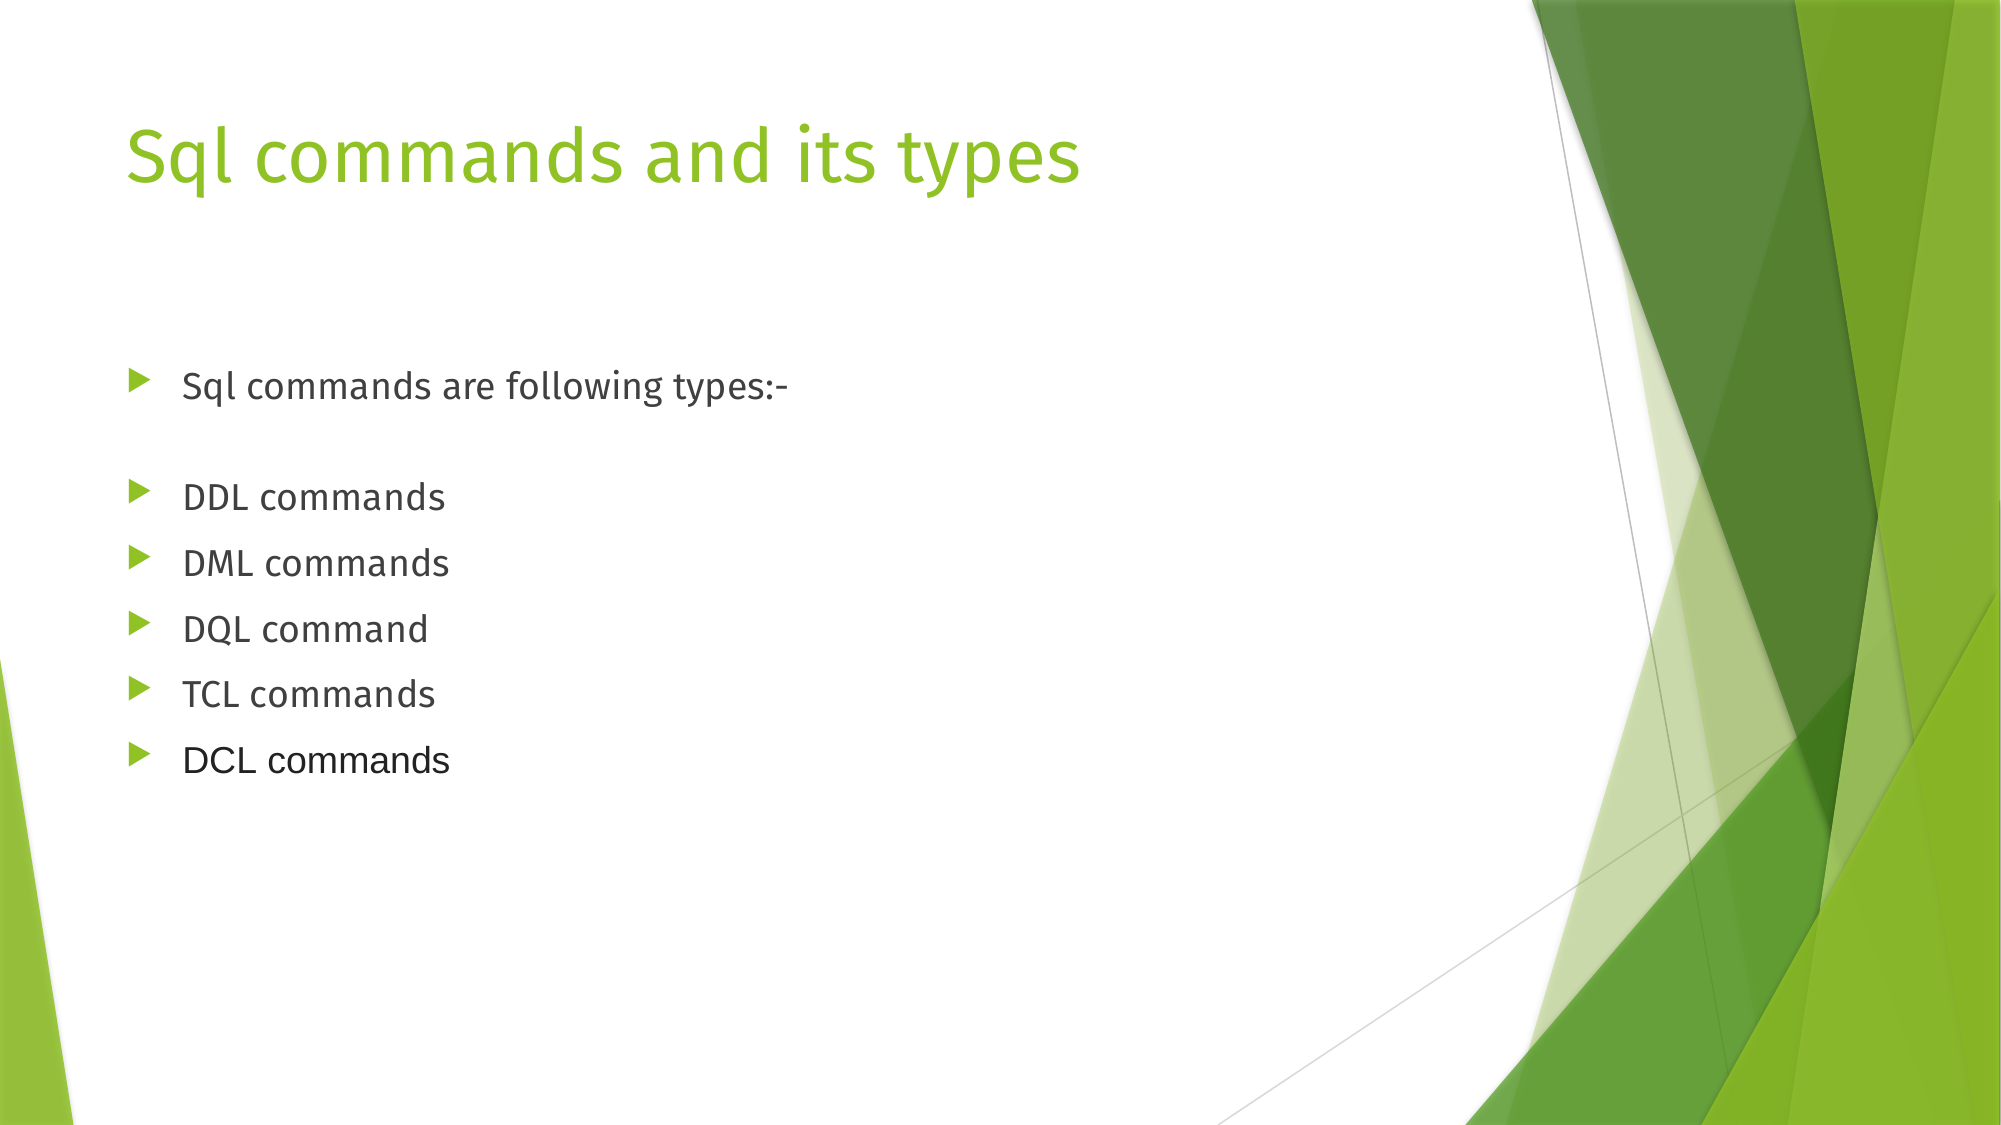

# Sql commands and its types
Sql commands are following types:-
DDL commands
DML commands
DQL command
TCL commands
DCL commands